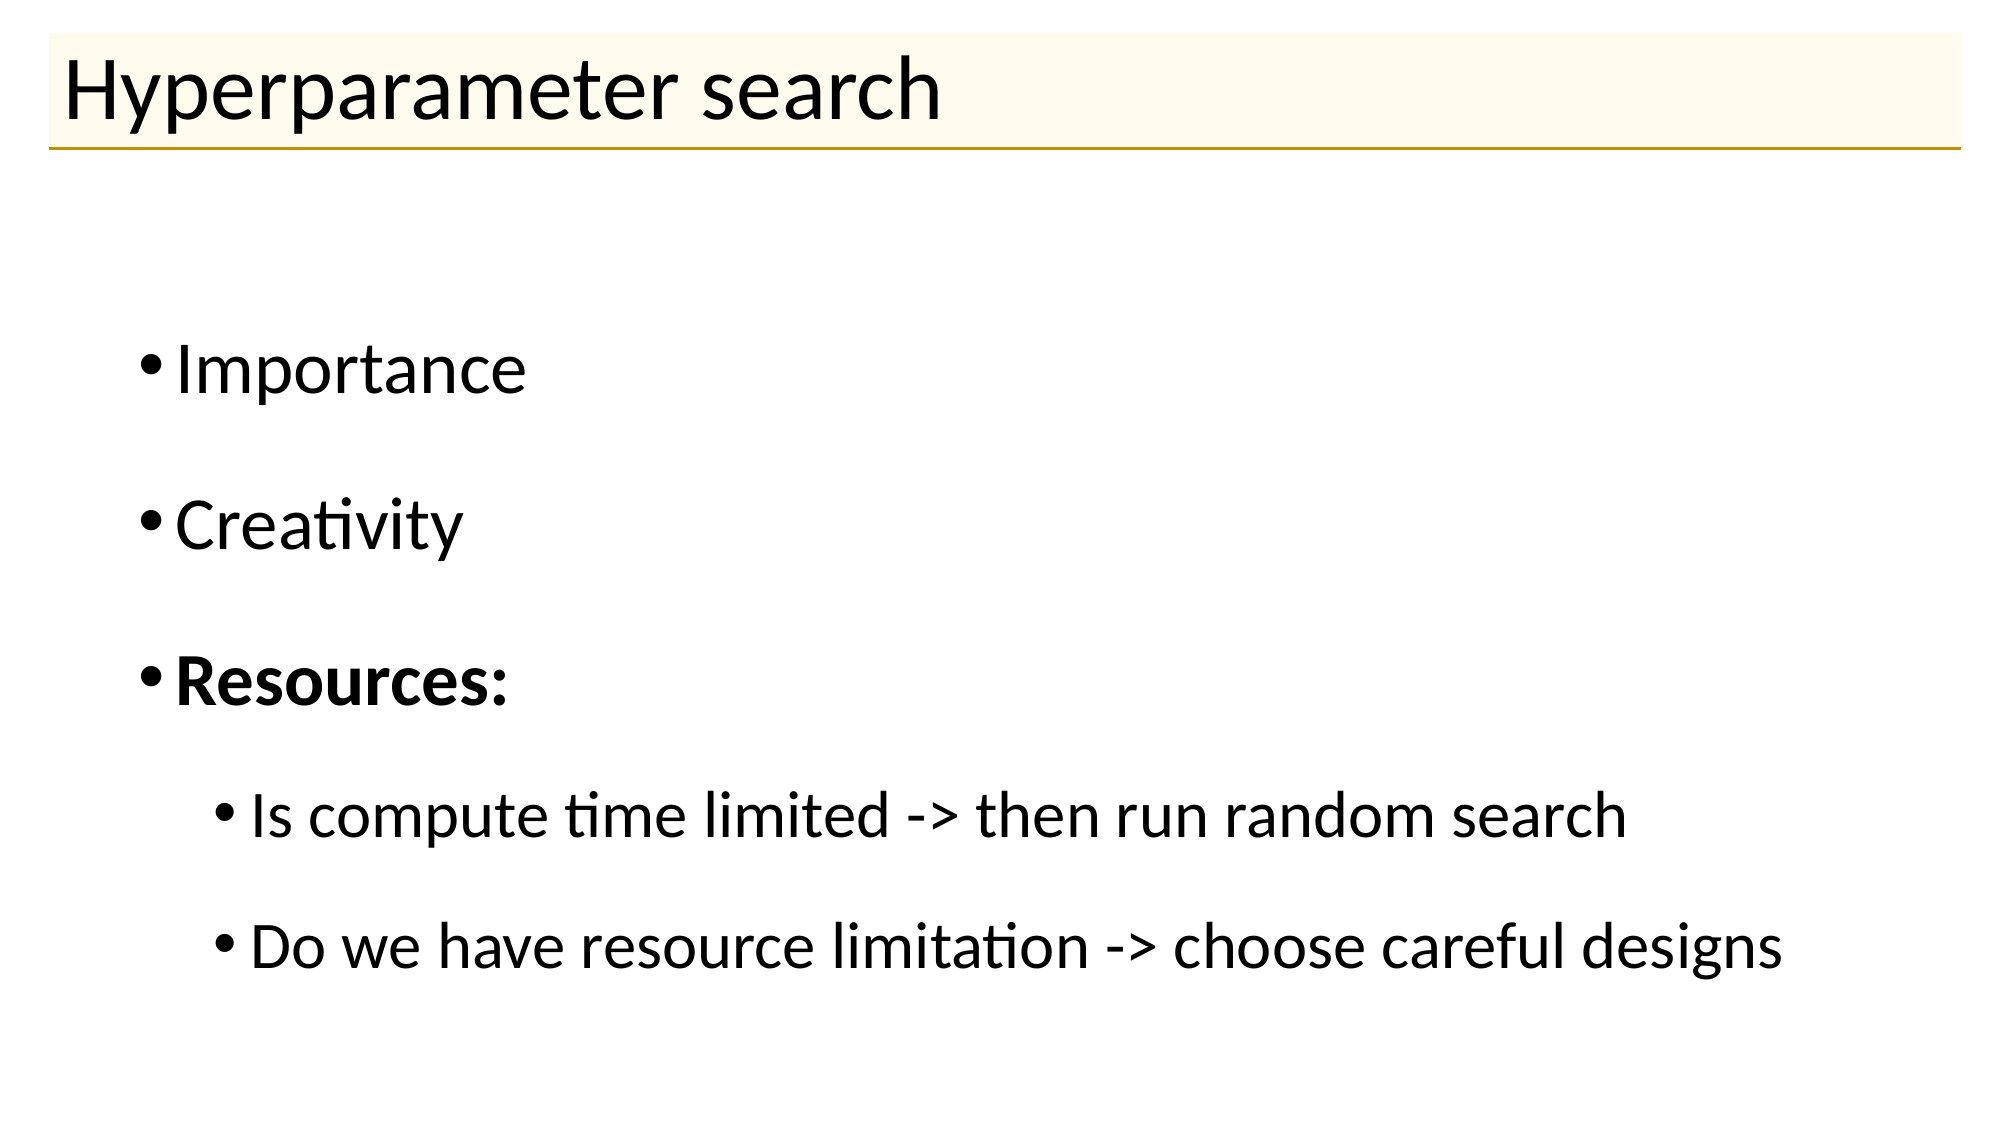

# Hyperparameter search
Importance
Creativity
Resources:
Is compute time limited -> then run random search
Do we have resource limitation -> choose careful designs